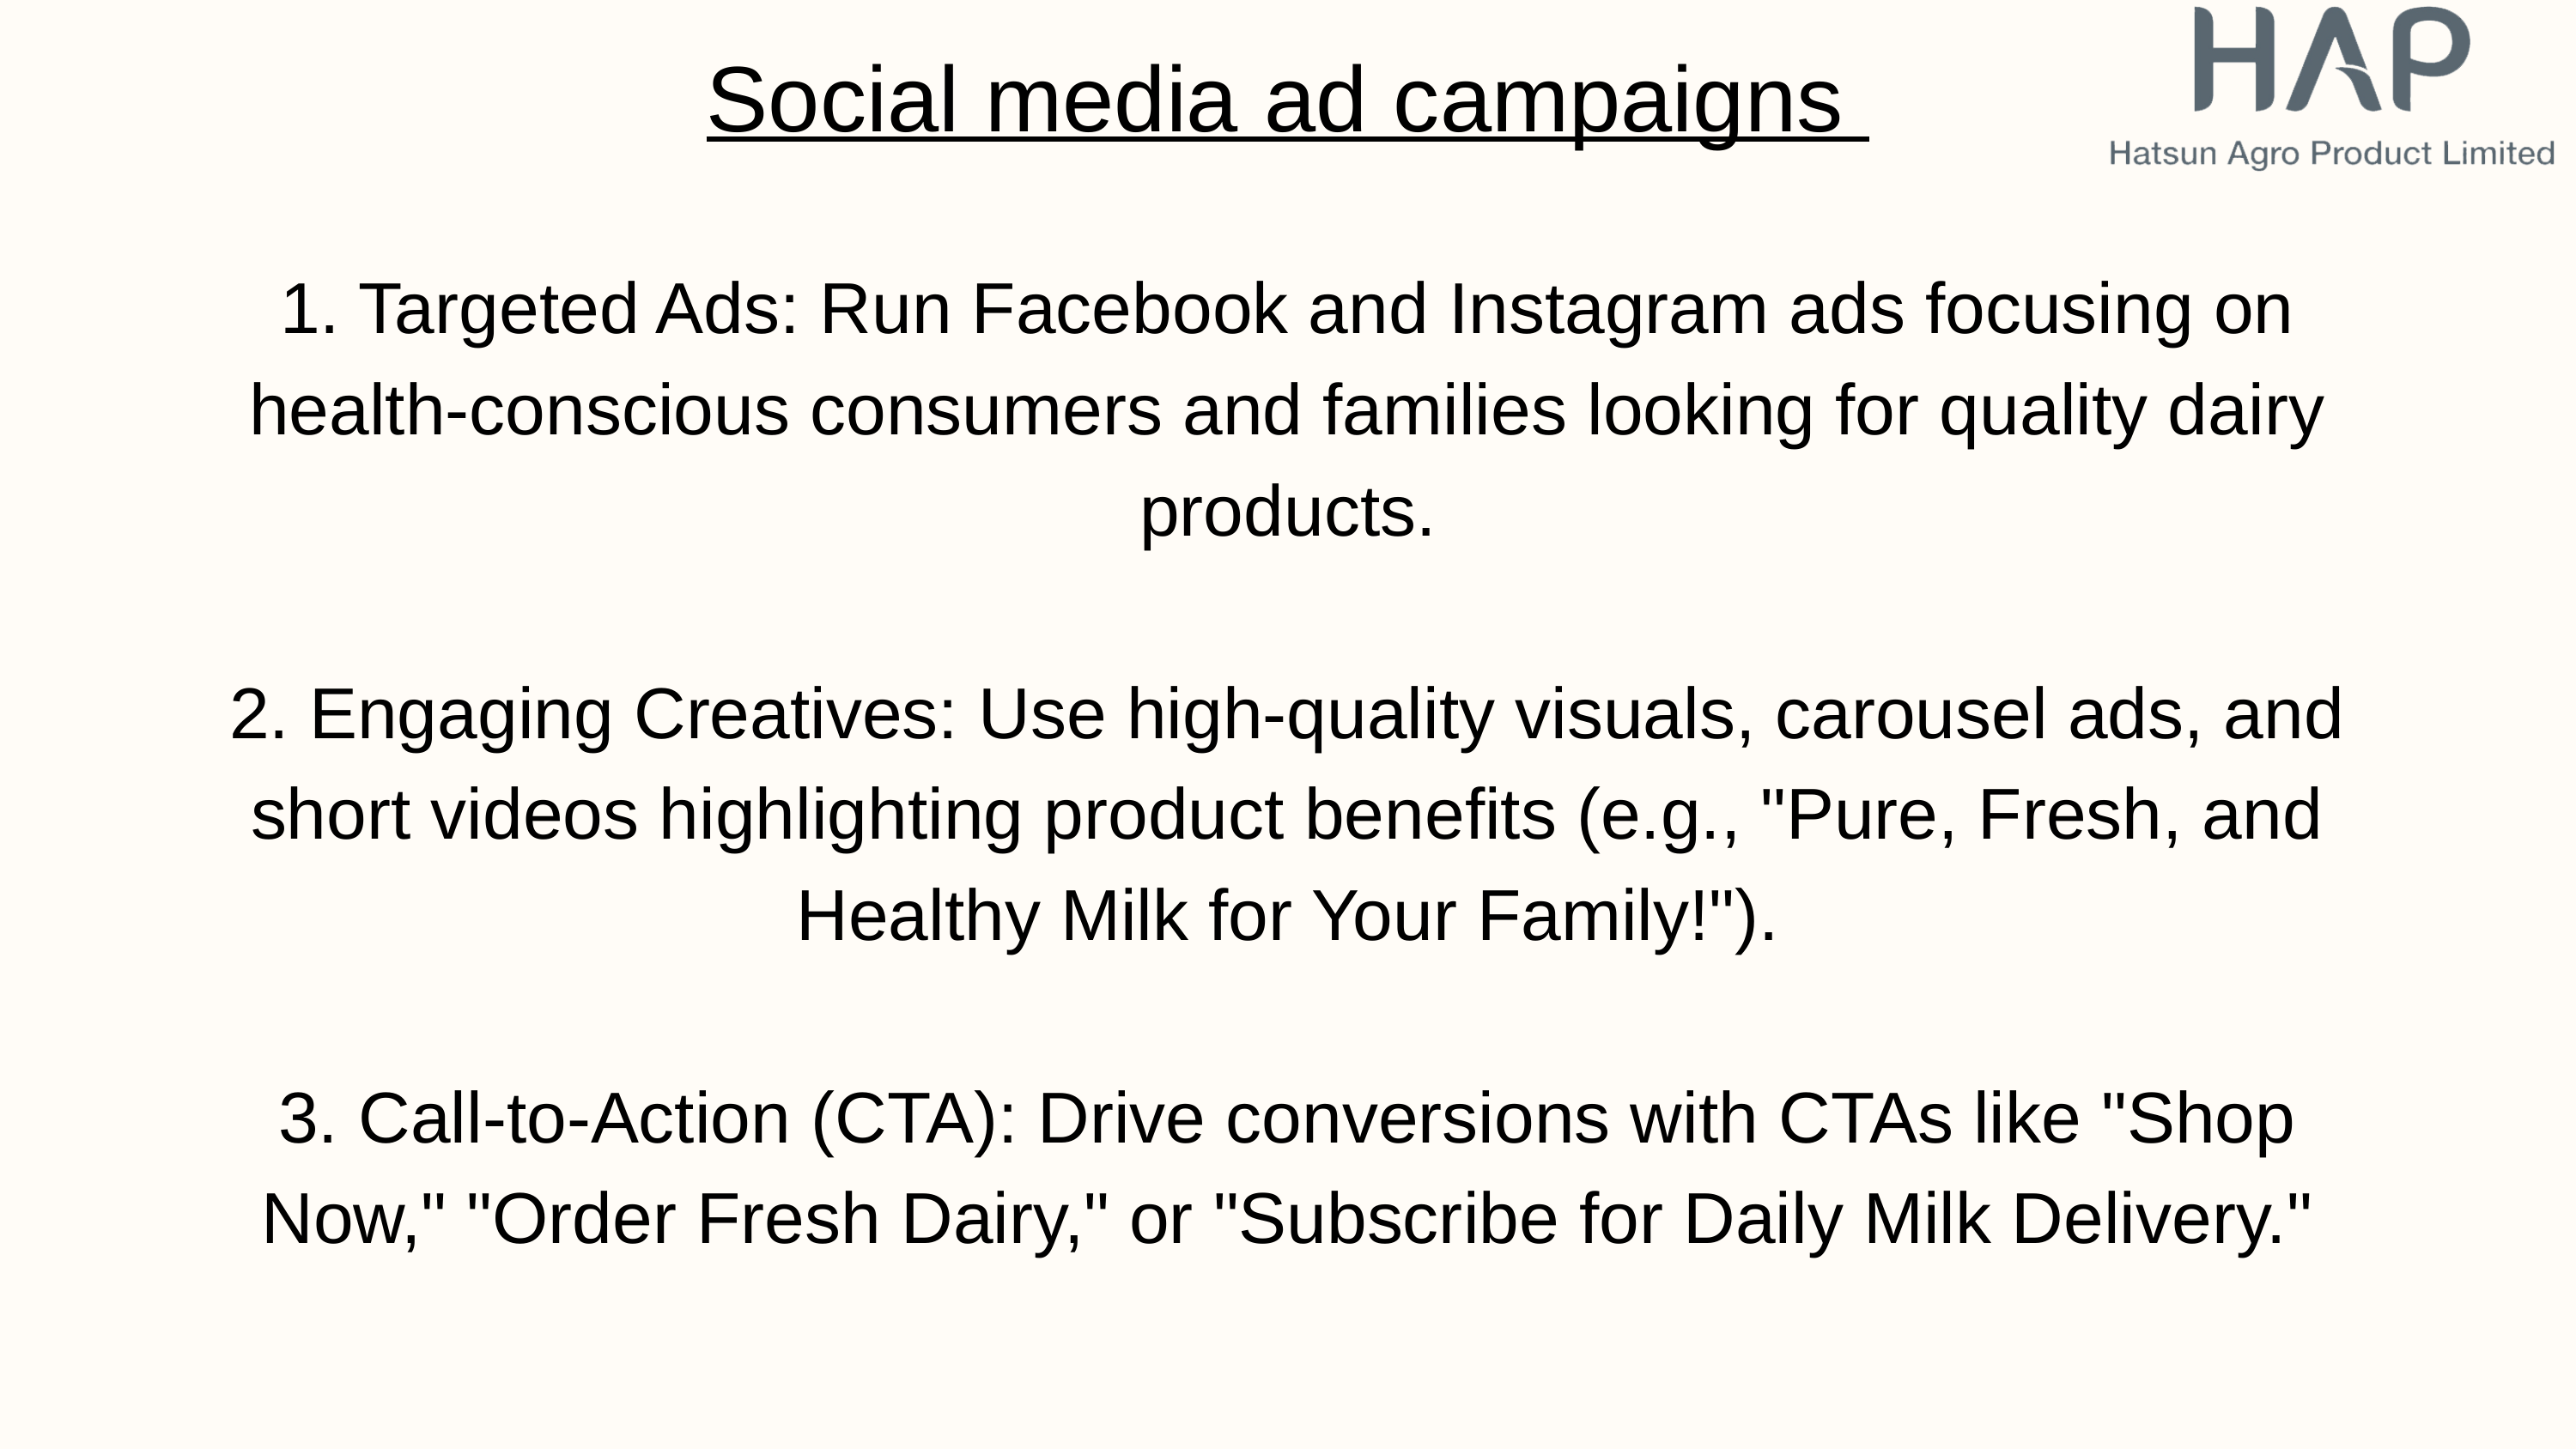

Social media ad campaigns
1. Targeted Ads: Run Facebook and Instagram ads focusing on health-conscious consumers and families looking for quality dairy products.

2. Engaging Creatives: Use high-quality visuals, carousel ads, and short videos highlighting product benefits (e.g., "Pure, Fresh, and Healthy Milk for Your Family!").

3. Call-to-Action (CTA): Drive conversions with CTAs like "Shop Now," "Order Fresh Dairy," or "Subscribe for Daily Milk Delivery."